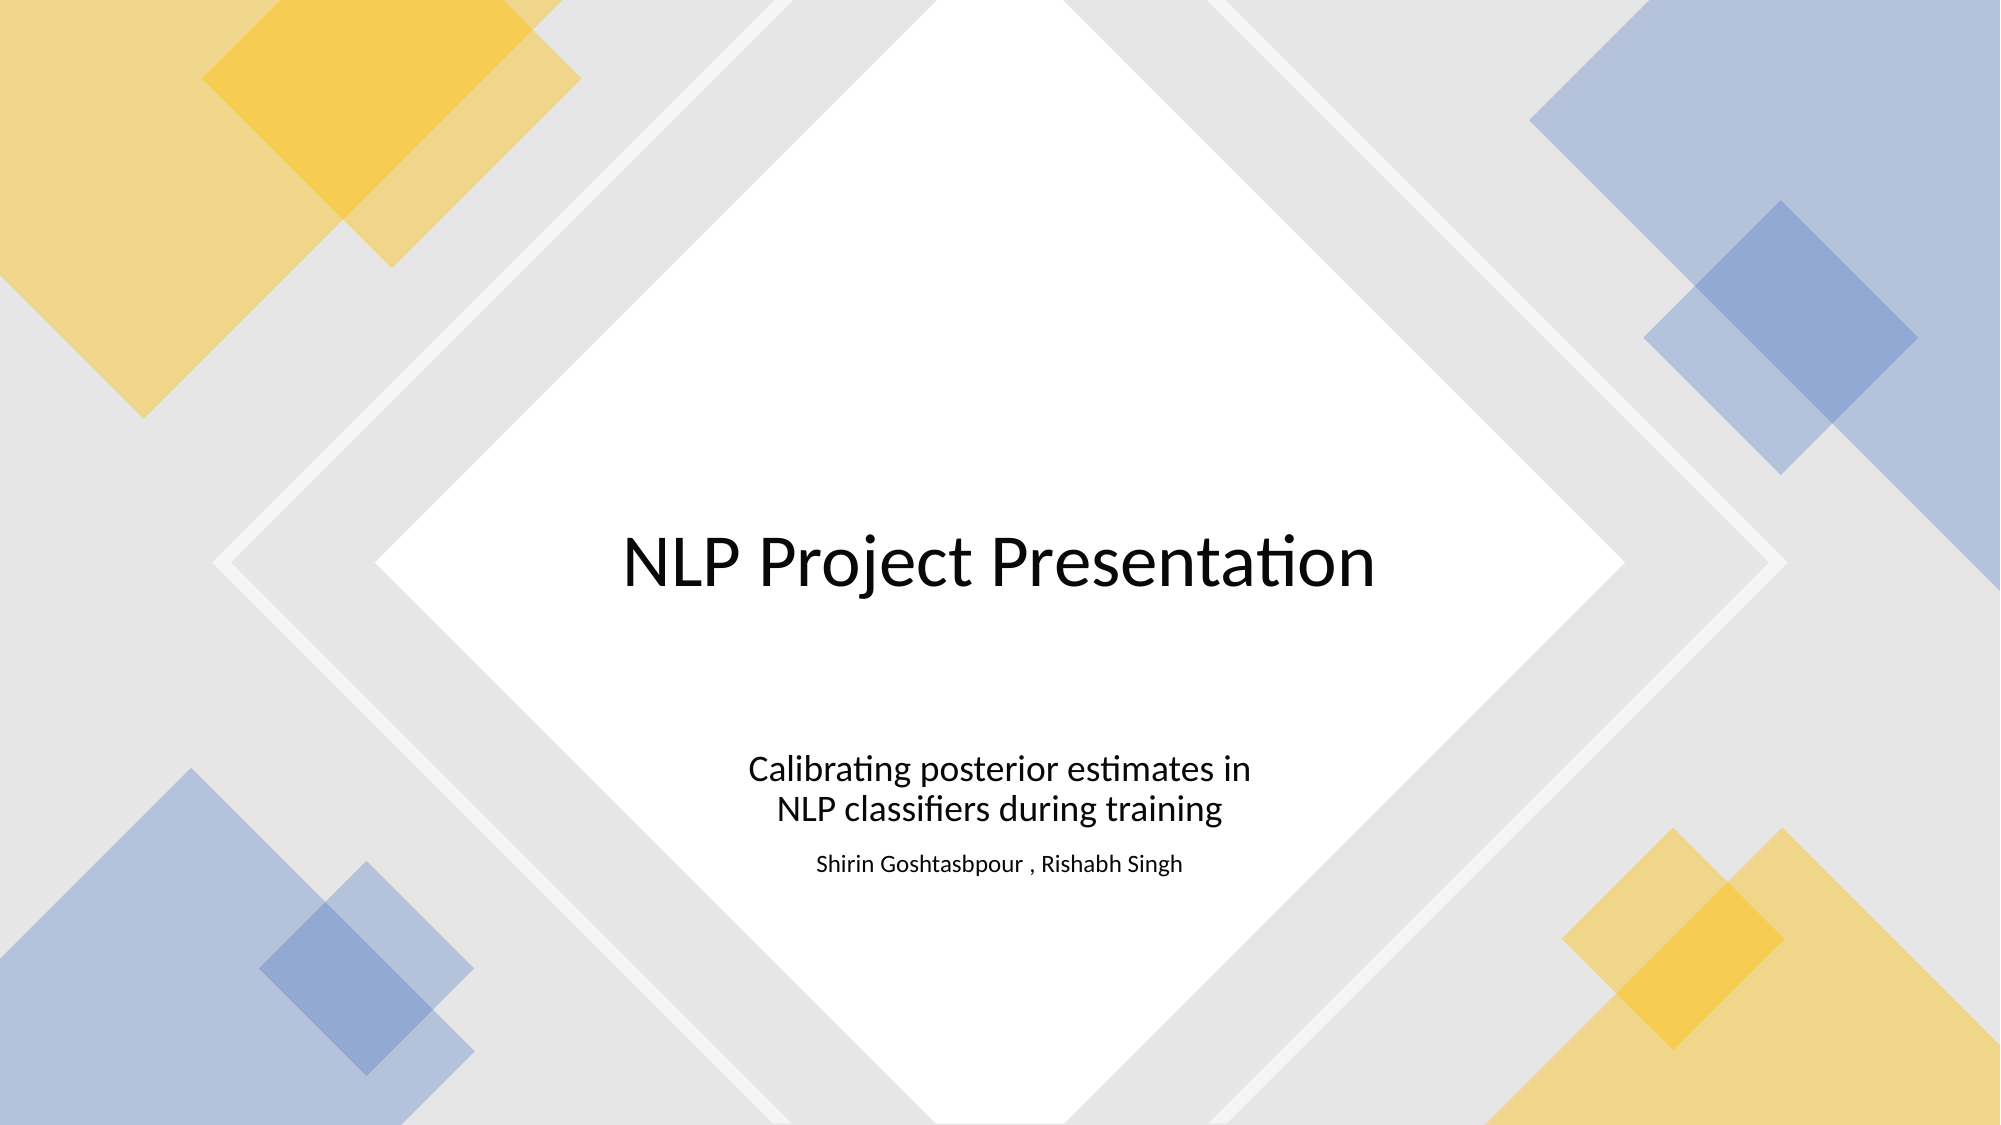

# NLP Project Presentation
Calibrating posterior estimates in NLP classifiers during training
Shirin Goshtasbpour , Rishabh Singh